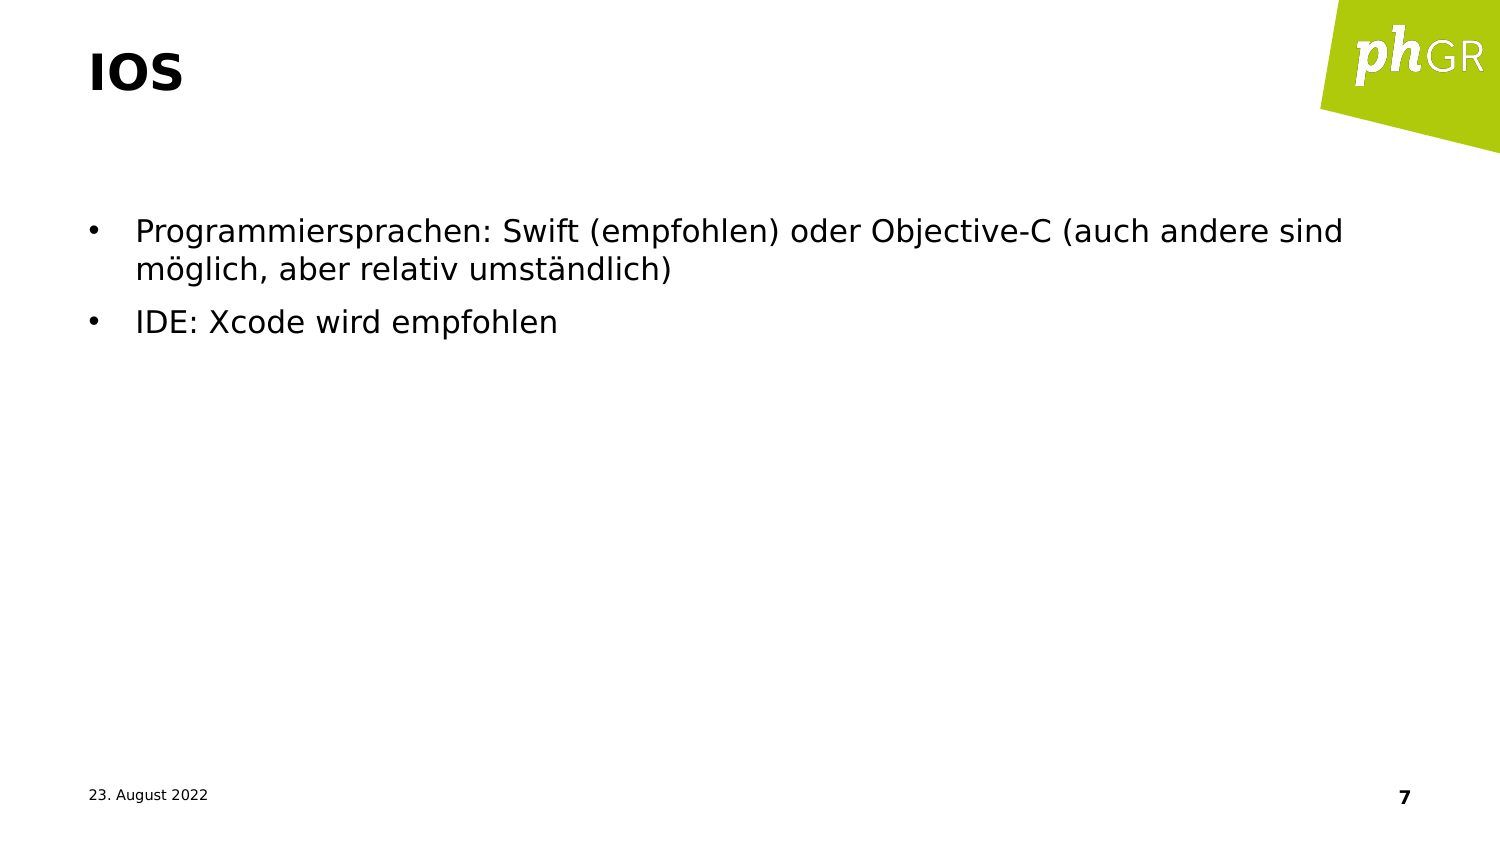

# IOs
Programmiersprachen: Swift (empfohlen) oder Objective-C (auch andere sind möglich, aber relativ umständlich)
IDE: Xcode wird empfohlen

23. August 2022
7